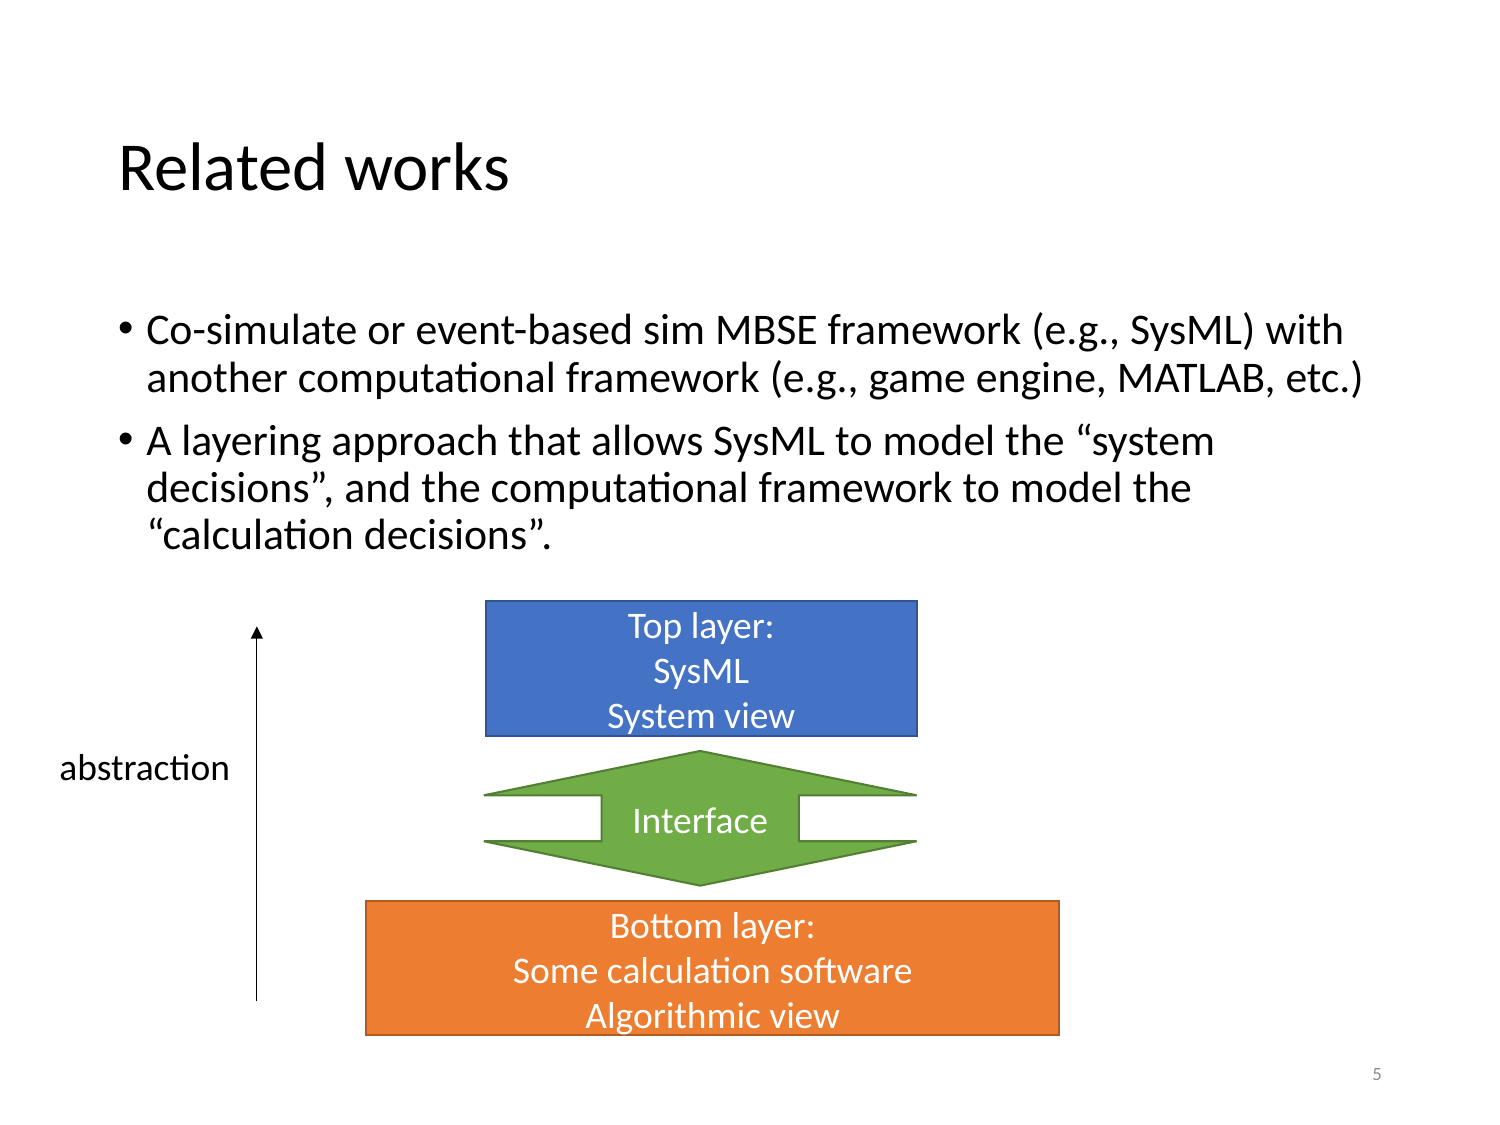

# Related works
Co-simulate or event-based sim MBSE framework (e.g., SysML) with another computational framework (e.g., game engine, MATLAB, etc.)
A layering approach that allows SysML to model the “system decisions”, and the computational framework to model the “calculation decisions”.

Top layer:
SysML
System view
abstraction
Interface
Bottom layer:
Some calculation software
Algorithmic view
5